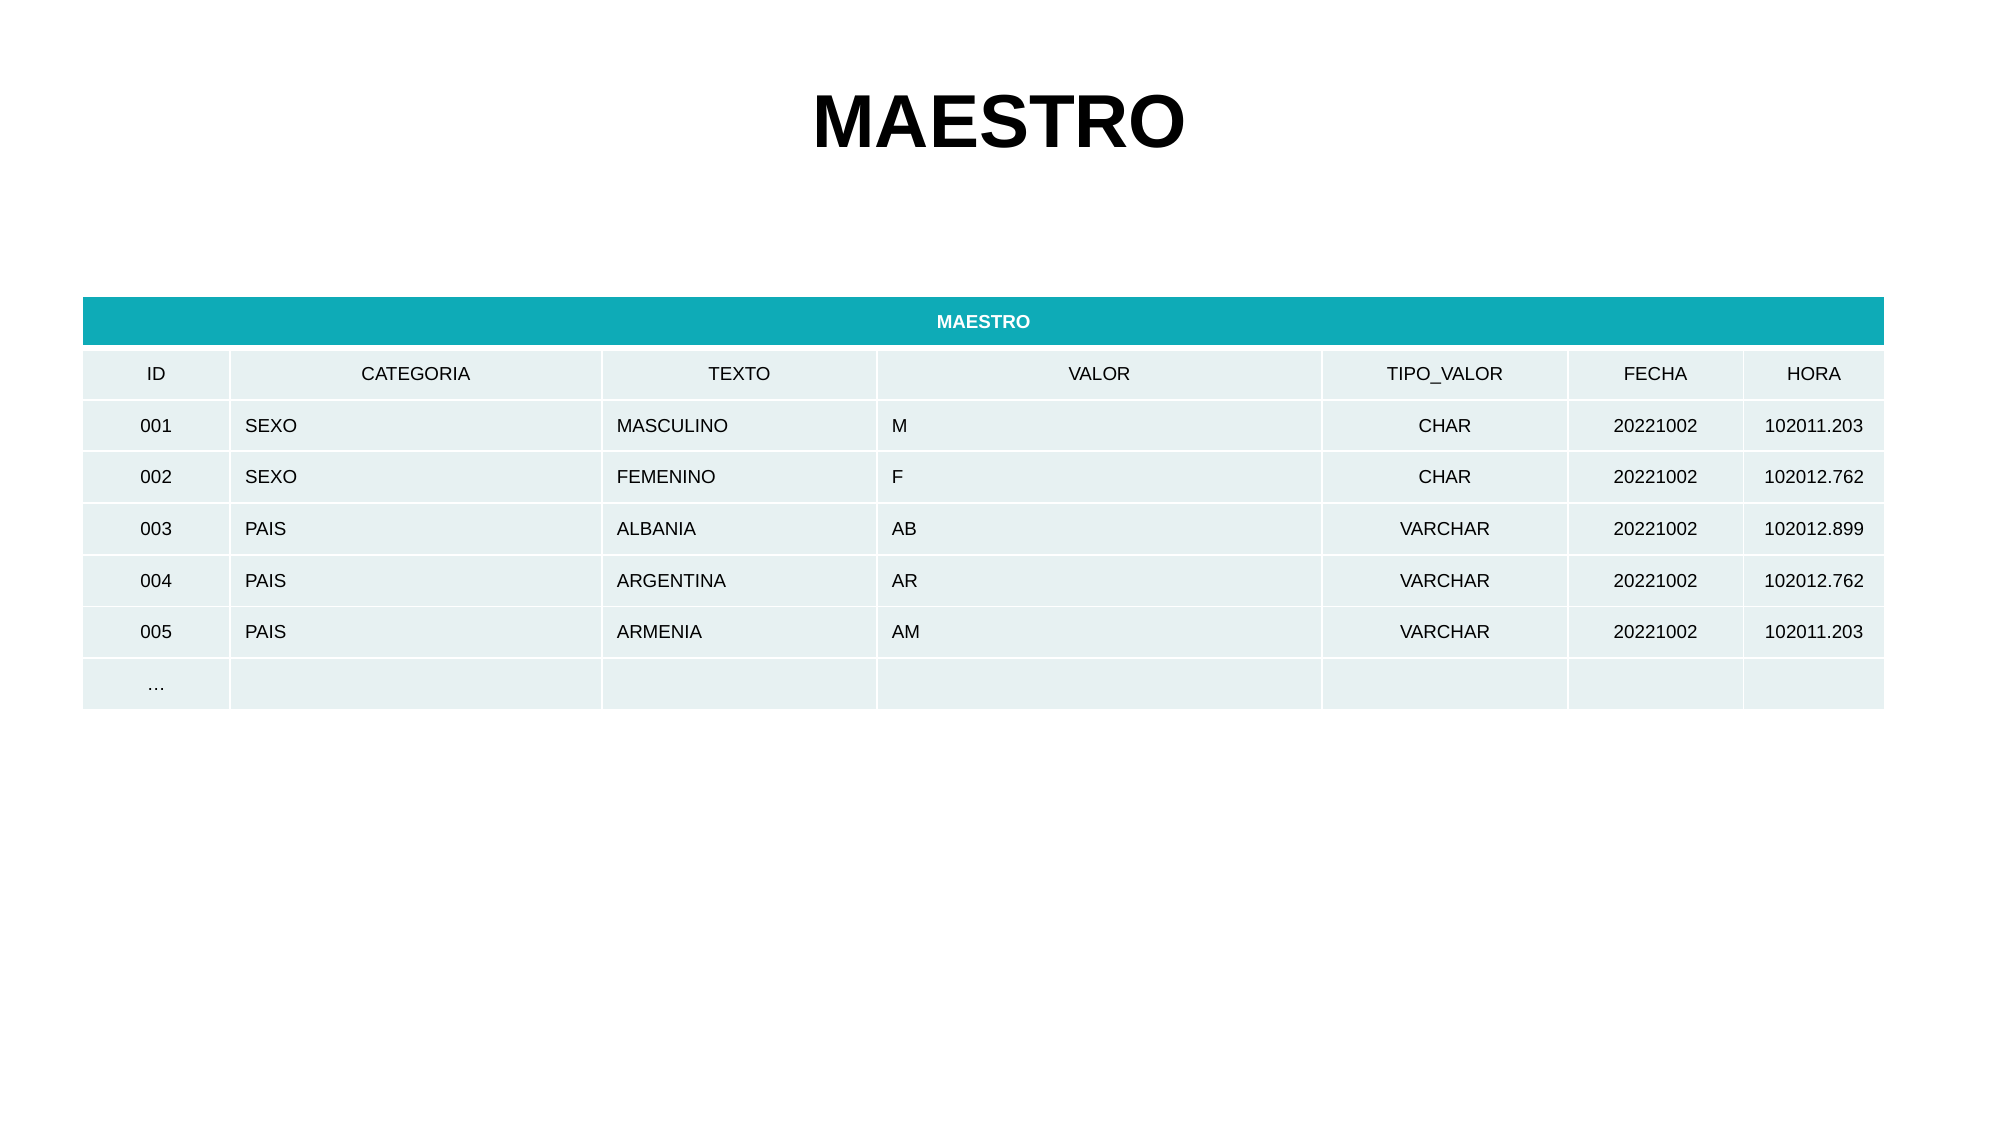

# MAESTRO
| MAESTRO |  |  |  |  |  |  |
| --- | --- | --- | --- | --- | --- | --- |
| ID | CATEGORIA | TEXTO | VALOR | TIPO\_VALOR | FECHA | HORA |
| 001 | SEXO | MASCULINO | M | CHAR | 20221002 | 102011.203 |
| 002 | SEXO | FEMENINO | F | CHAR | 20221002 | 102012.762 |
| 003 | PAIS | ALBANIA | AB | VARCHAR | 20221002 | 102012.899 |
| 004 | PAIS | ARGENTINA | AR | VARCHAR | 20221002 | 102012.762 |
| 005 | PAIS | ARMENIA | AM | VARCHAR | 20221002 | 102011.203 |
| … |  |  |  |  |  |  |